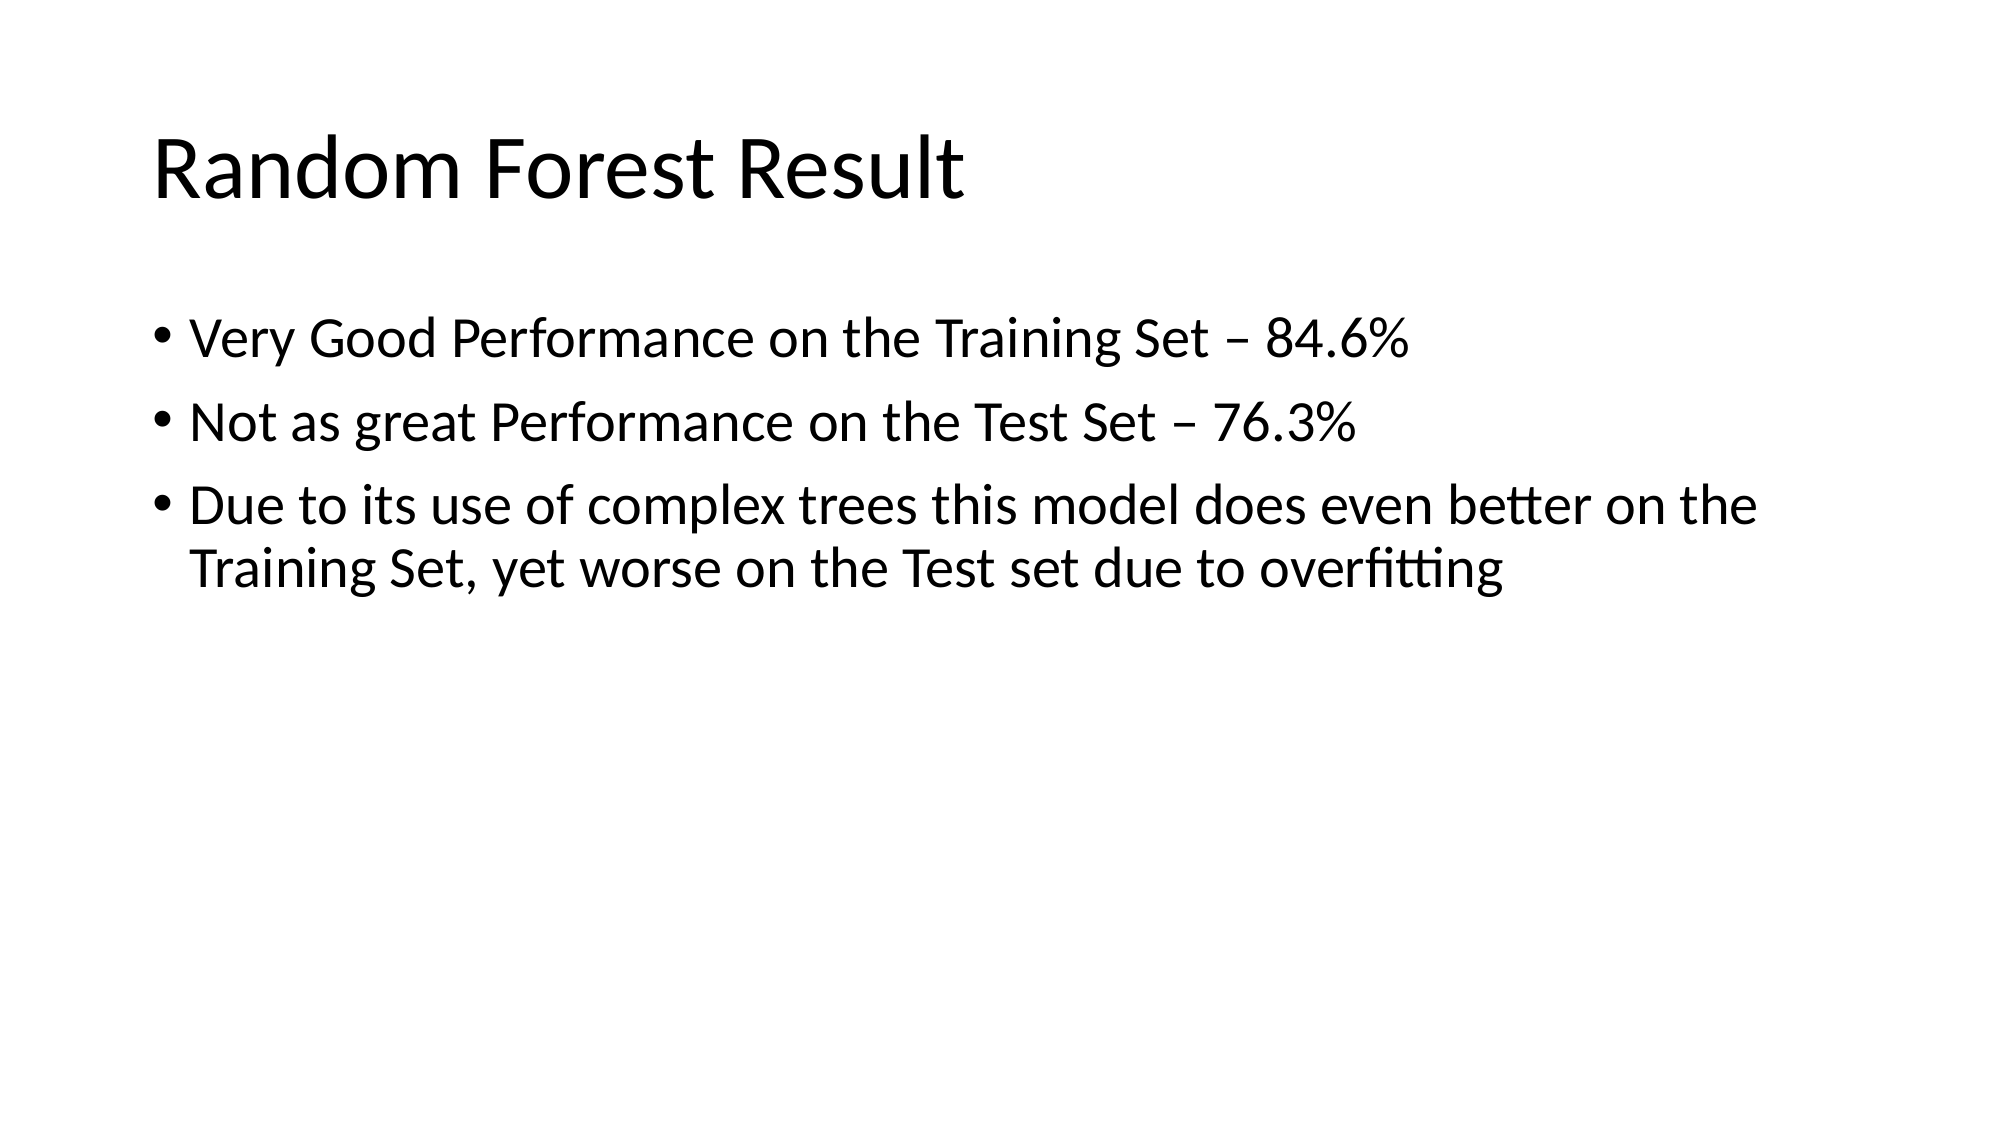

# Random Forest Result
Very Good Performance on the Training Set – 84.6%
Not as great Performance on the Test Set – 76.3%
Due to its use of complex trees this model does even better on the Training Set, yet worse on the Test set due to overfitting